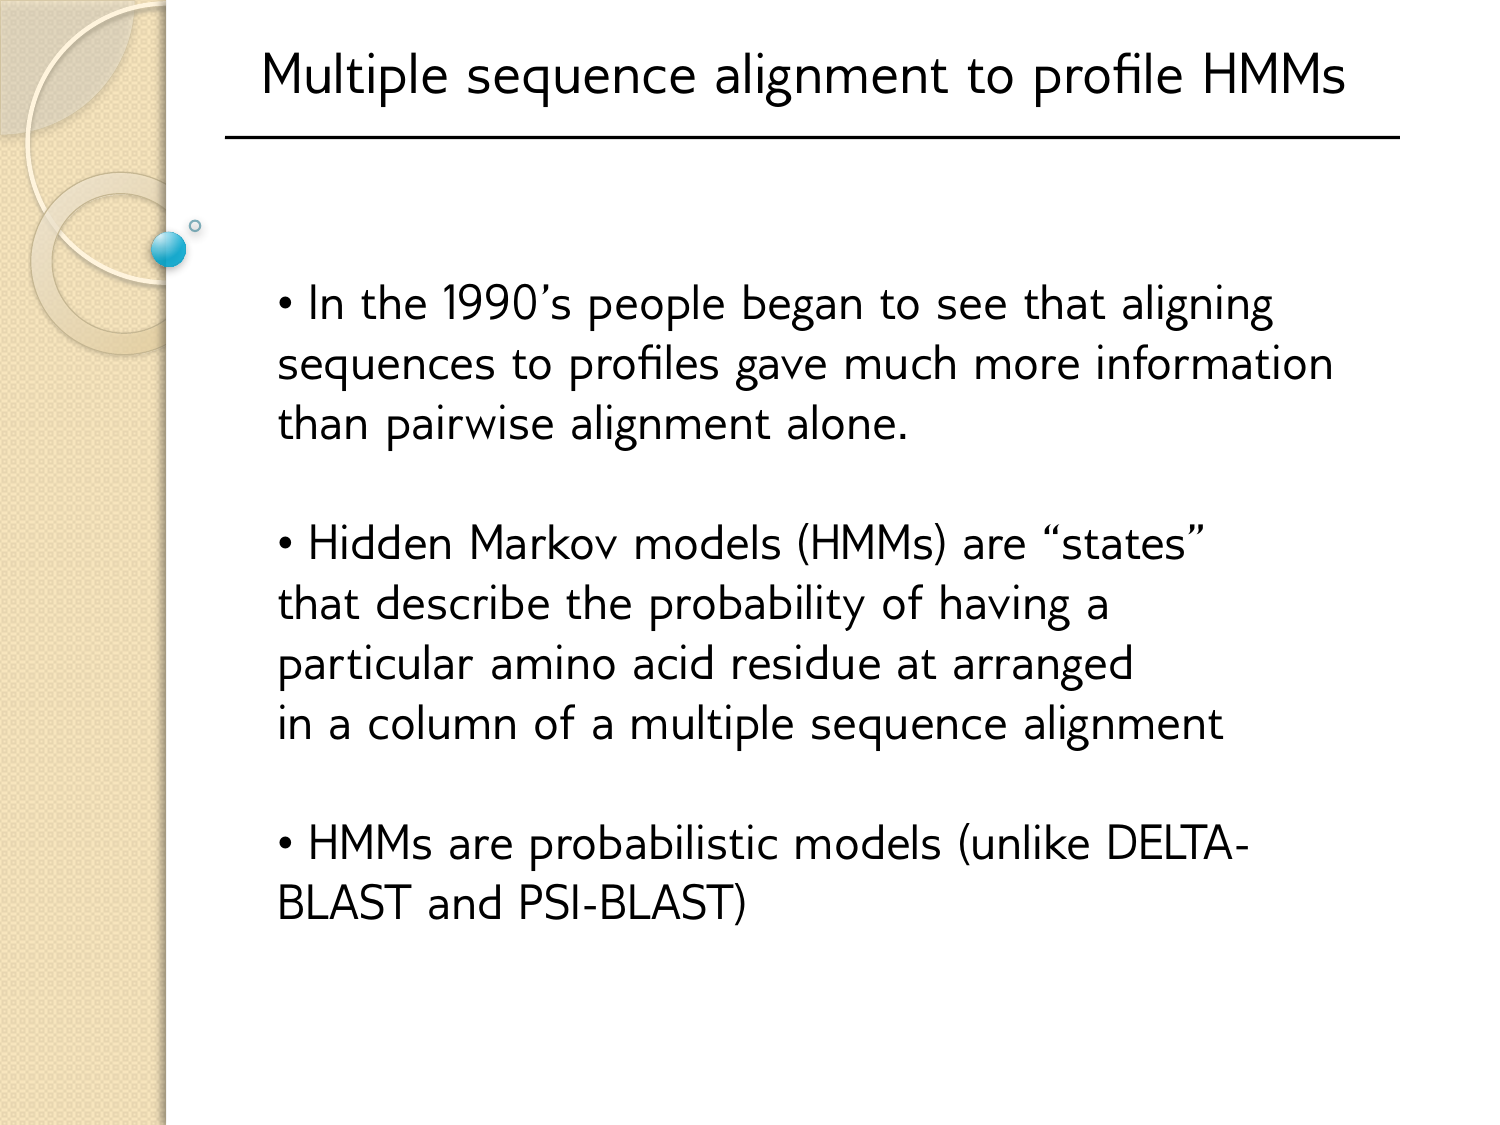

Multiple sequence alignment to profile HMMs

• In the 1990’s people began to see that aligning sequences to profiles gave much more information than pairwise alignment alone.

• Hidden Markov models (HMMs) are “states”
that describe the probability of having a
particular amino acid residue at arranged
in a column of a multiple sequence alignment

• HMMs are probabilistic models (unlike DELTA-BLAST and PSI-BLAST)